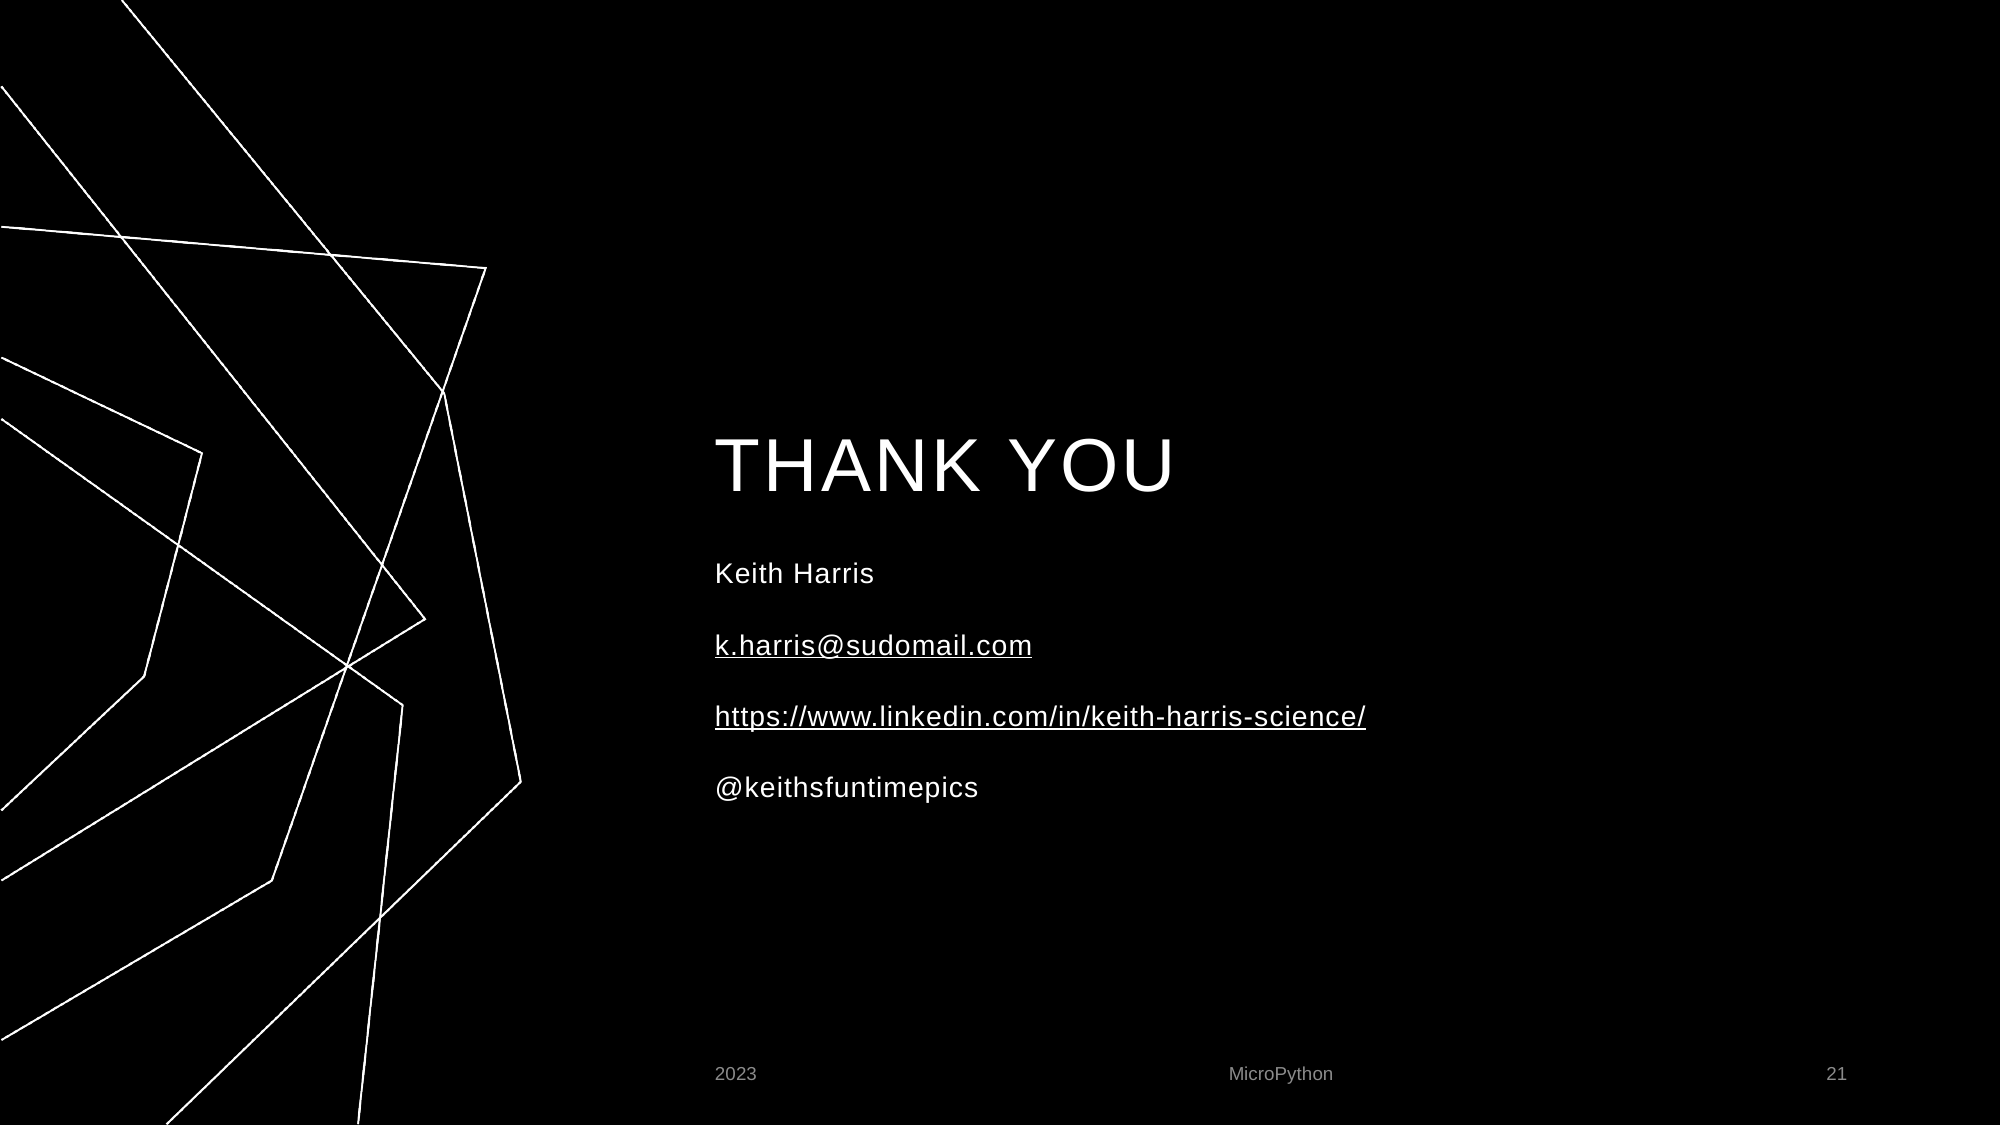

# THANK YOU
Keith Harris
k.harris@sudomail.com
https://www.linkedin.com/in/keith-harris-science/
@keithsfuntimepics

2023
MicroPython
21